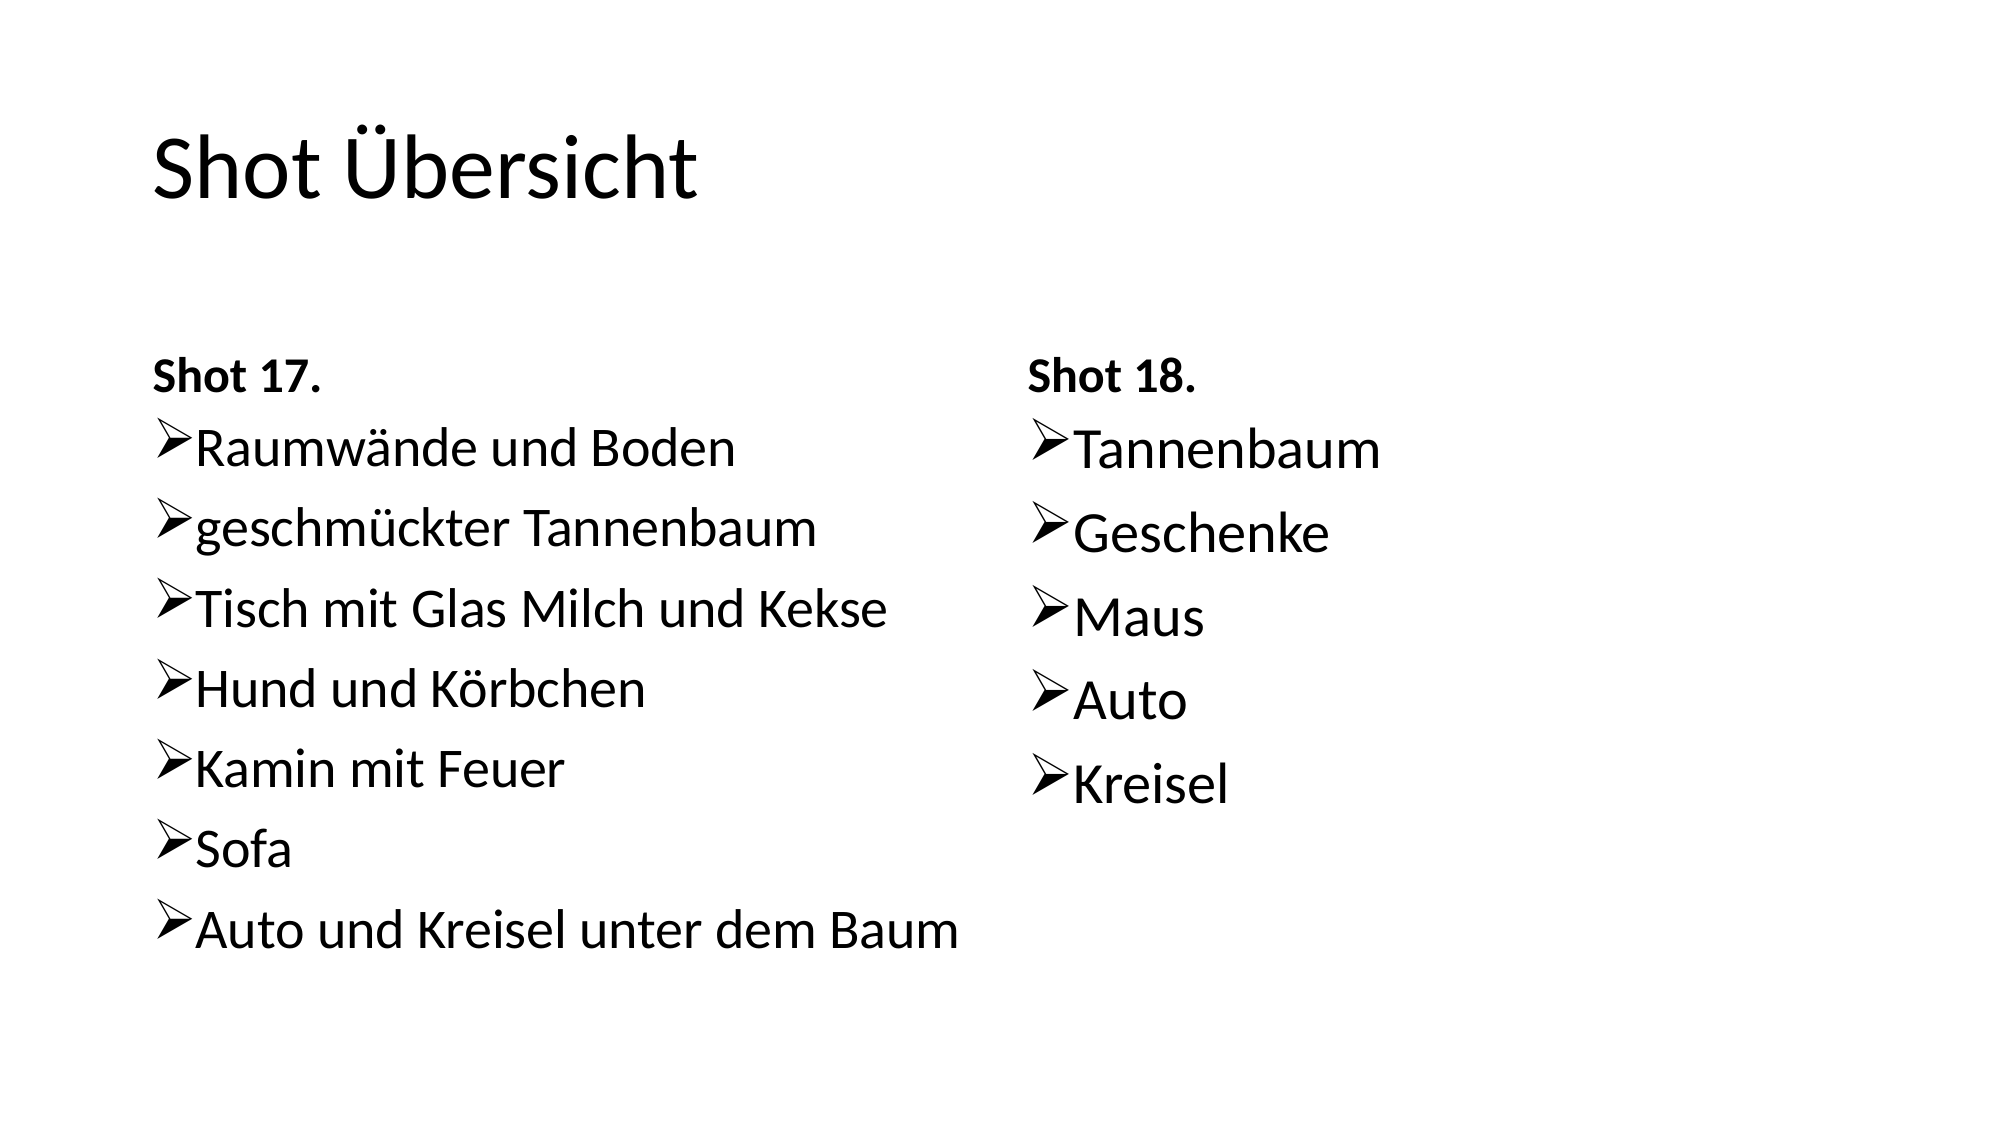

# Shot Übersicht
Shot 17.
Shot 18.
Raumwände und Boden
geschmückter Tannenbaum
Tisch mit Glas Milch und Kekse
Hund und Körbchen
Kamin mit Feuer
Sofa
Auto und Kreisel unter dem Baum
Tannenbaum
Geschenke
Maus
Auto
Kreisel